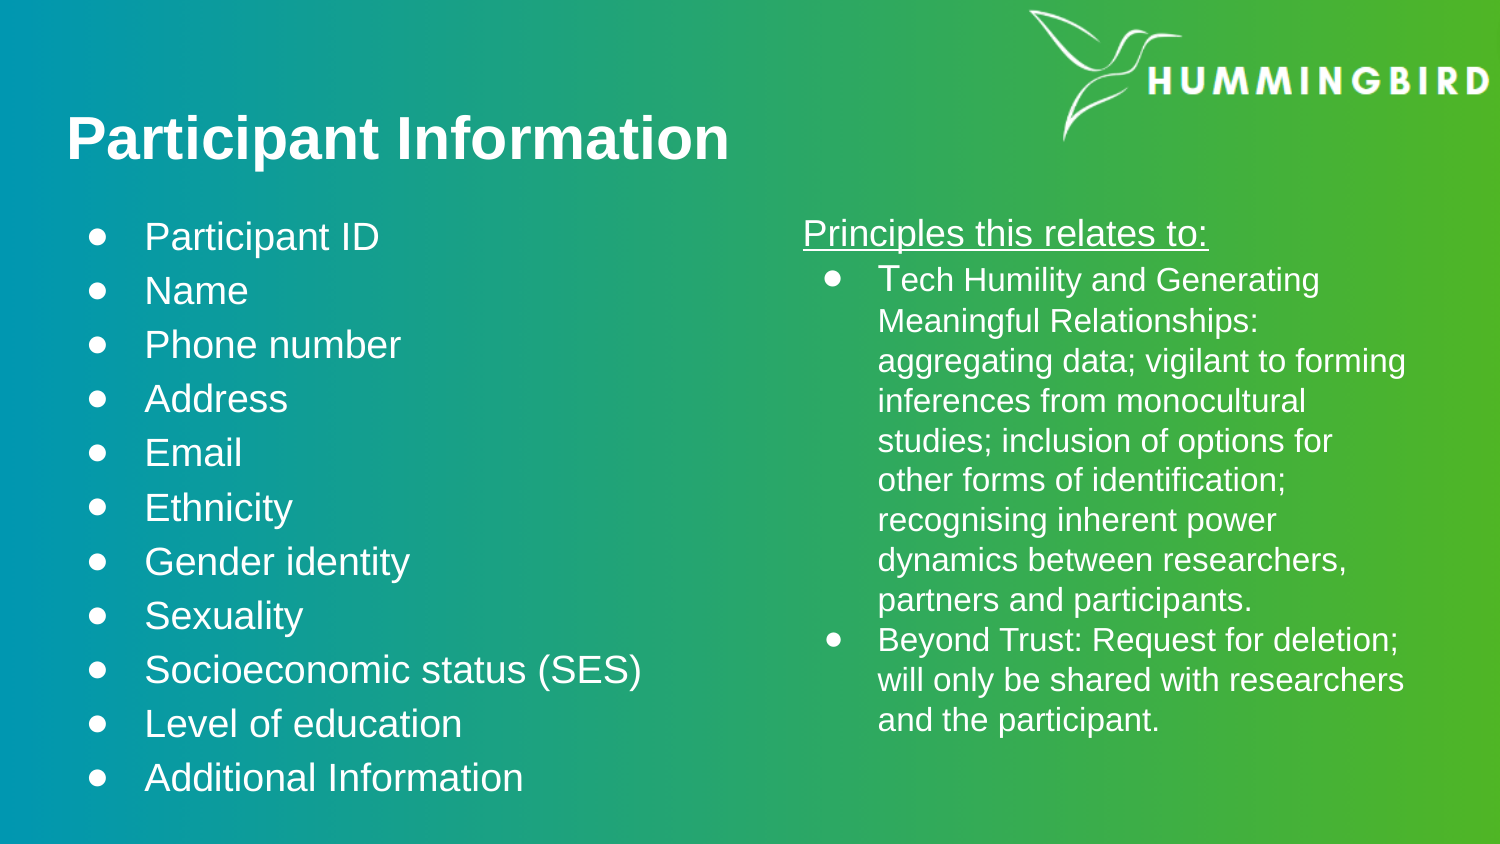

# Participant Information
Participant ID
Name
Phone number
Address
Email
Ethnicity
Gender identity
Sexuality
Socioeconomic status (SES)
Level of education
Additional Information

Principles this relates to:
Tech Humility and Generating Meaningful Relationships: aggregating data; vigilant to forming inferences from monocultural studies; inclusion of options for other forms of identification; recognising inherent power dynamics between researchers, partners and participants.
Beyond Trust: Request for deletion; will only be shared with researchers and the participant.